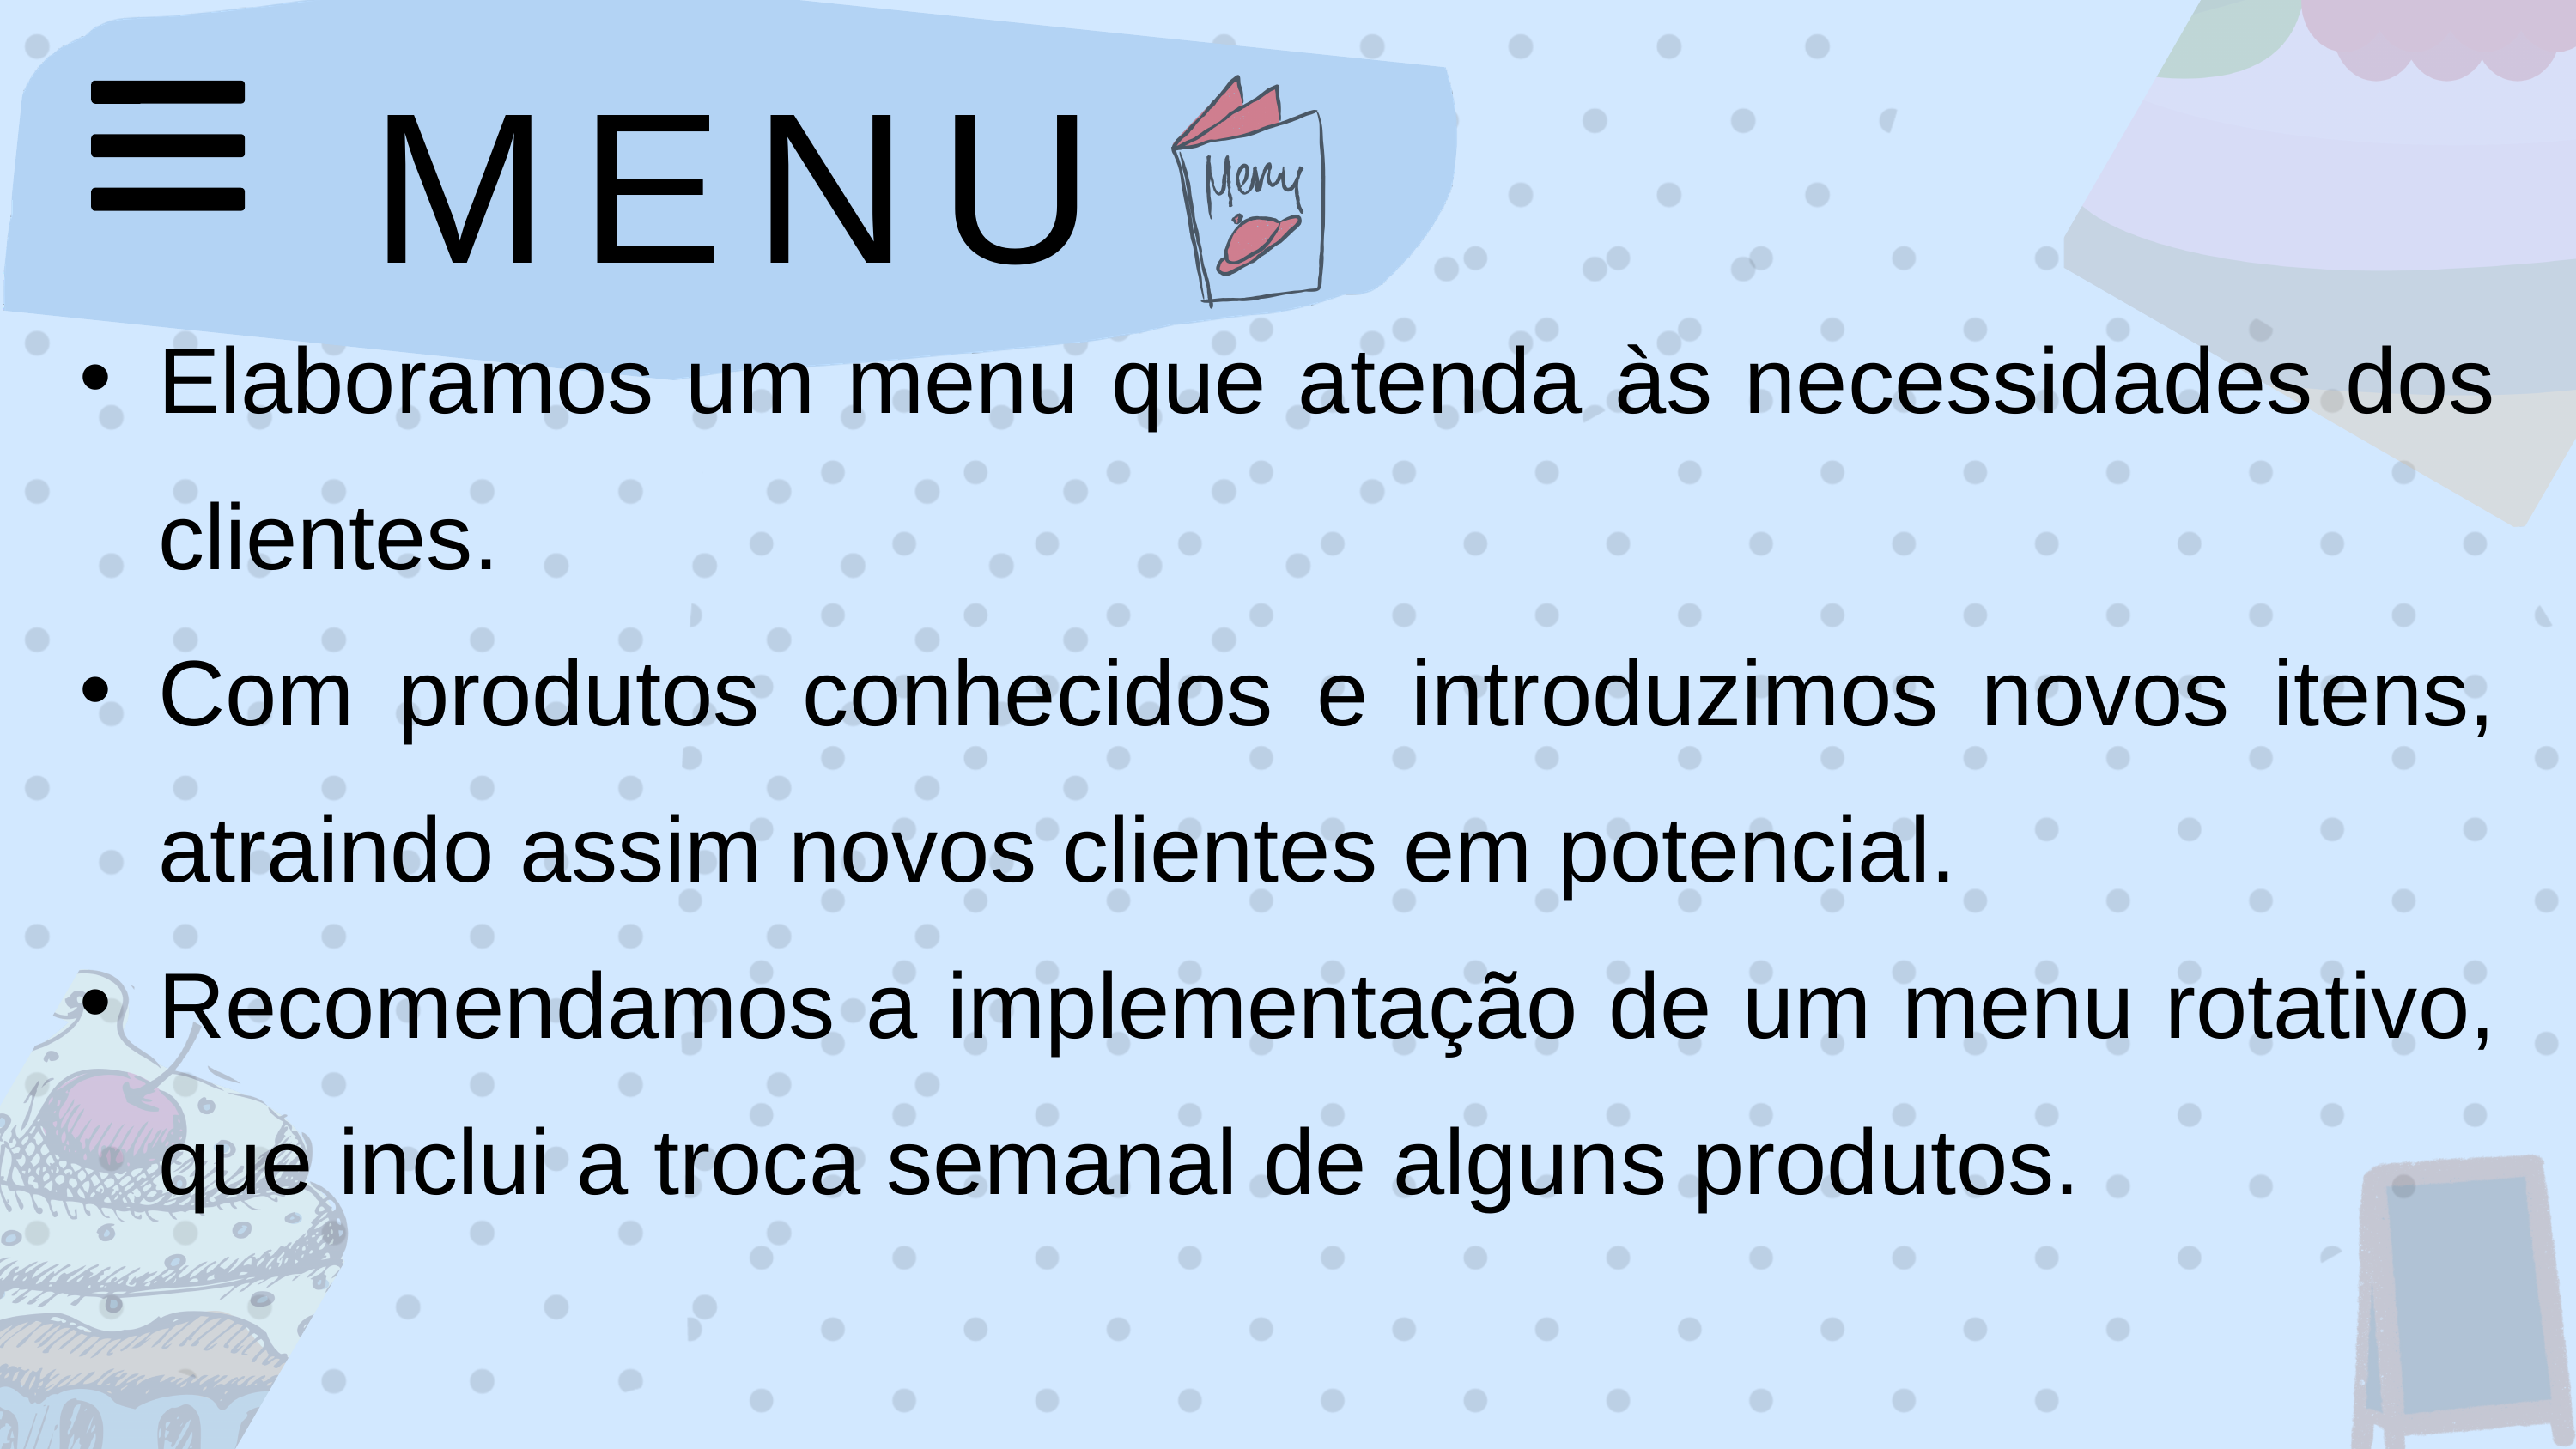

MENU

Elaboramos um menu que atenda às necessidades dos clientes.
Com produtos conhecidos e introduzimos novos itens, atraindo assim novos clientes em potencial.
Recomendamos a implementação de um menu rotativo, que inclui a troca semanal de alguns produtos.